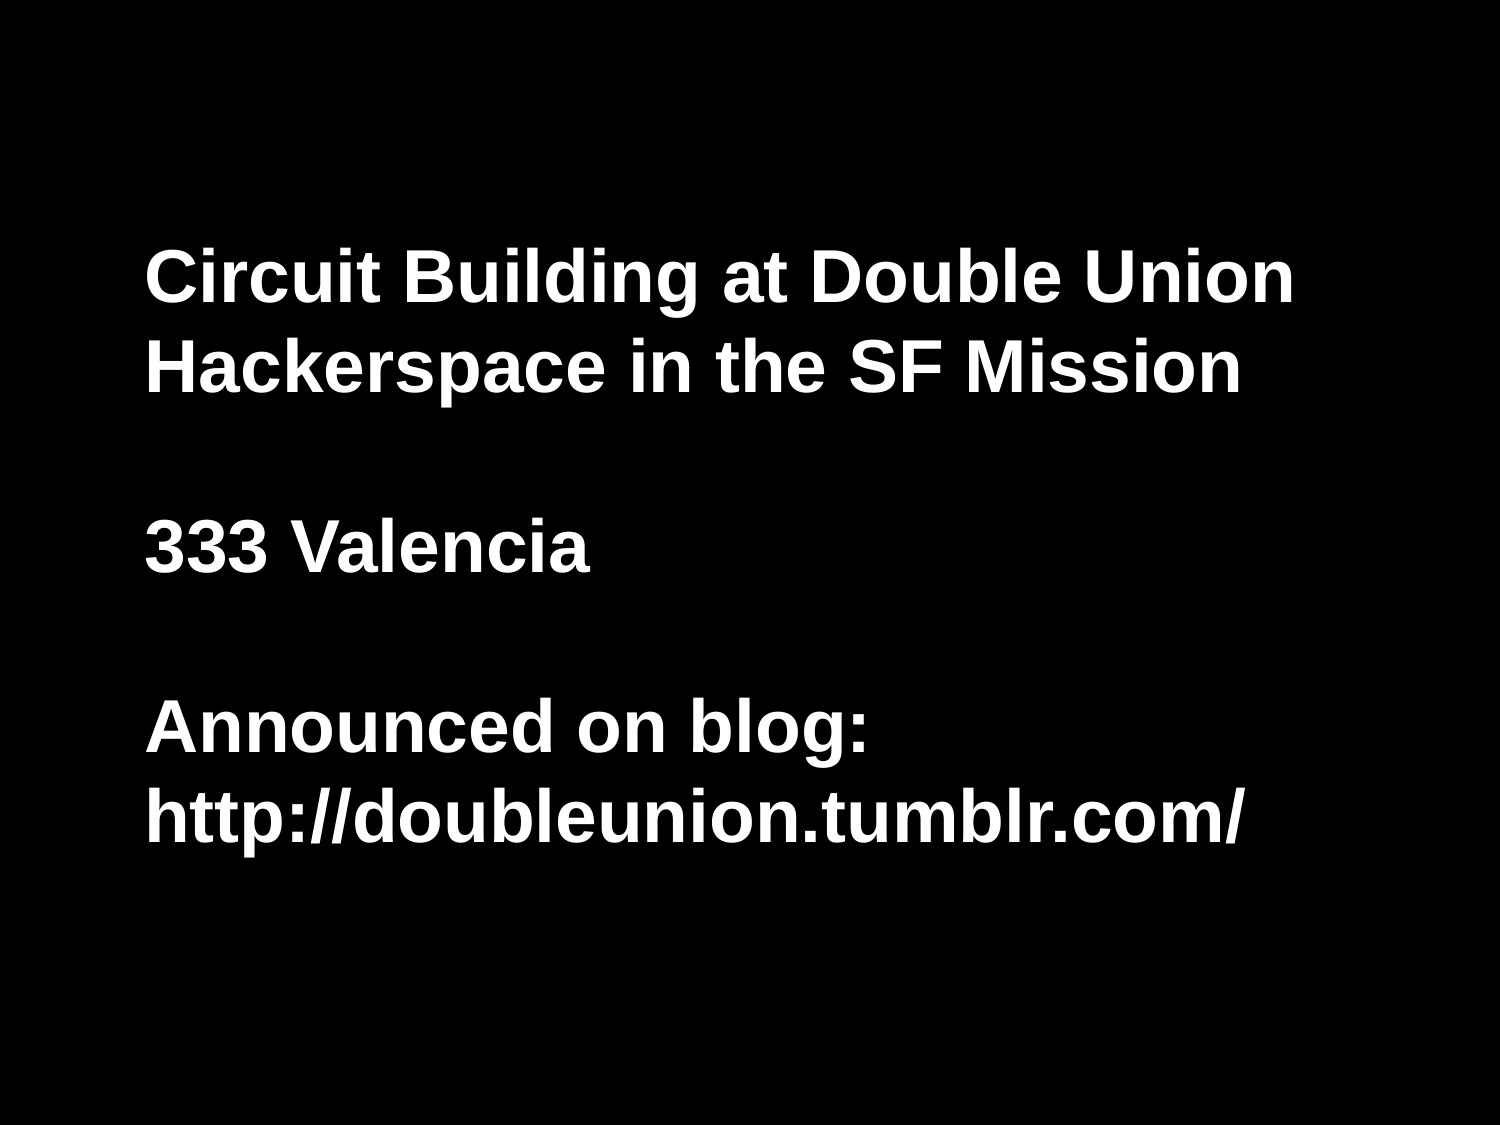

# Circuit Building at Double Union Hackerspace in the SF Mission

333 Valencia

Announced on blog:
http://doubleunion.tumblr.com/